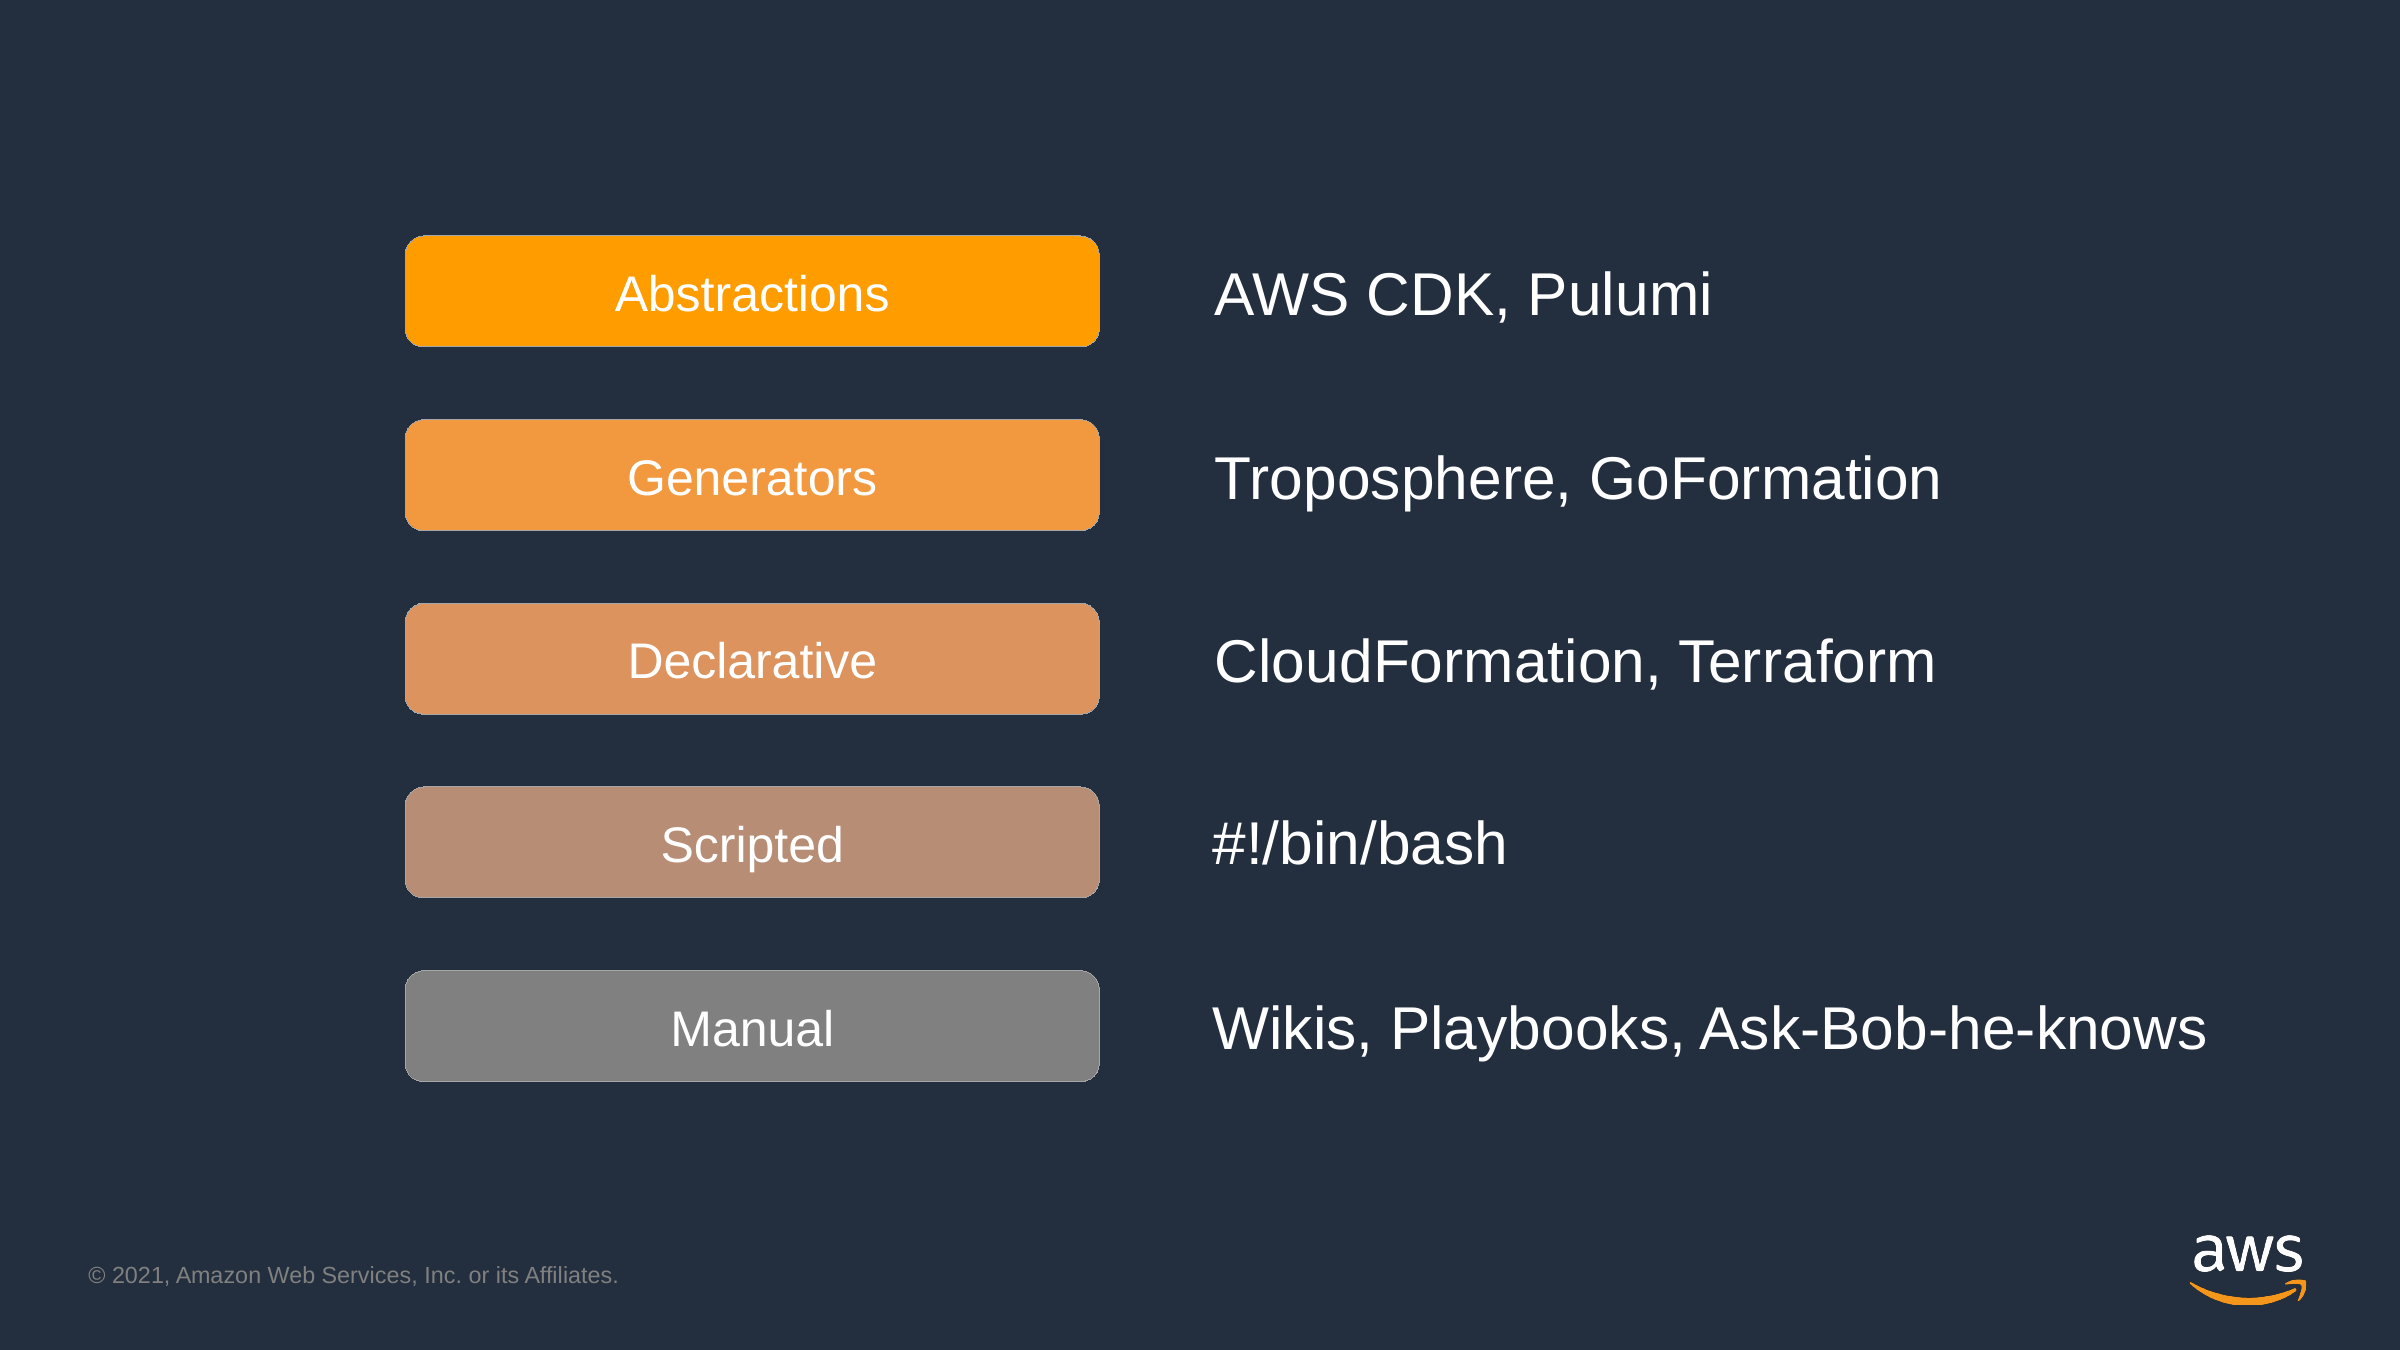

Abstractions
AWS CDK, Pulumi
Generators
Troposphere, GoFormation
Declarative
CloudFormation, Terraform
Scripted
#!/bin/bash
Manual
Wikis, Playbooks, Ask-Bob-he-knows